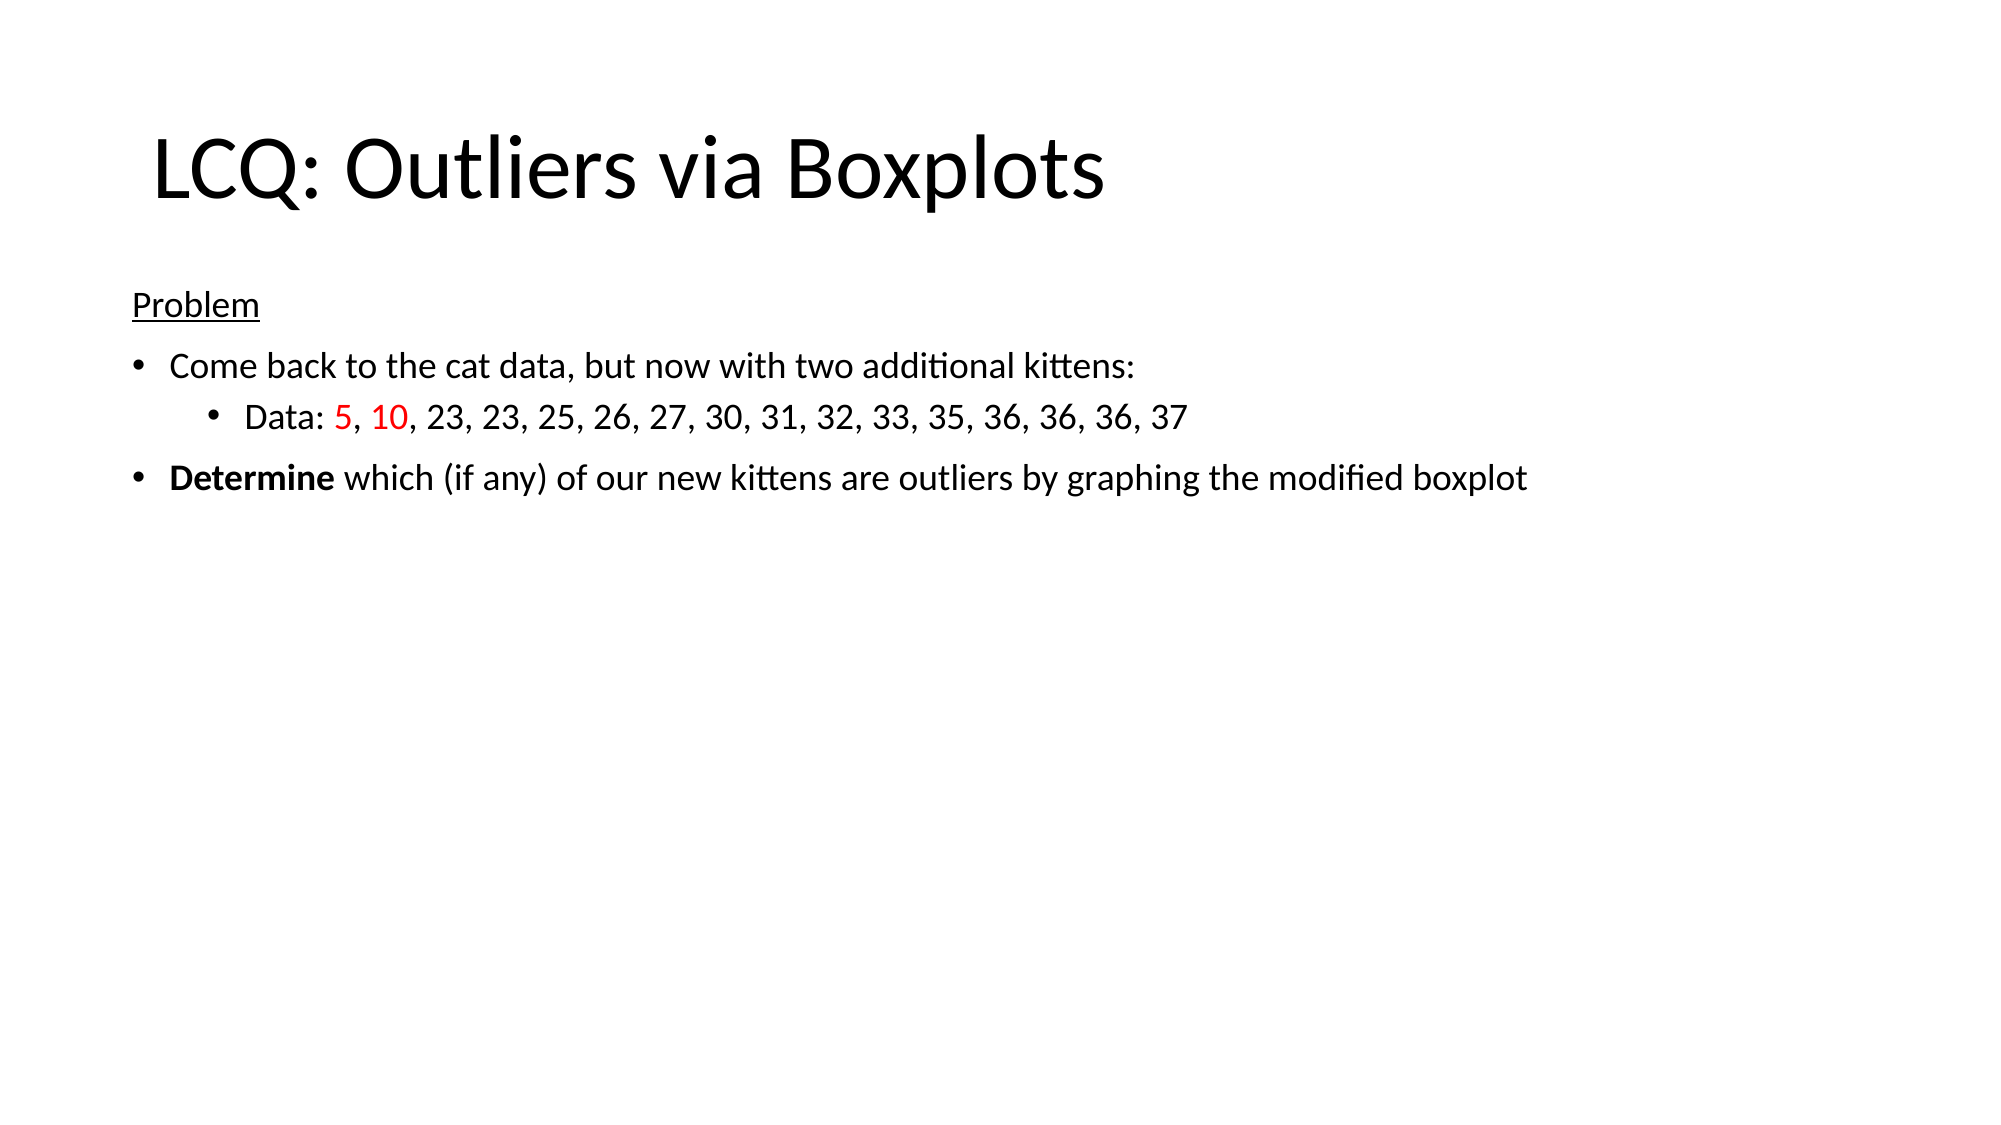

# LCQ: Outliers via Boxplots
Problem
Come back to the cat data, but now with two additional kittens:
Data: 5, 10, 23, 23, 25, 26, 27, 30, 31, 32, 33, 35, 36, 36, 36, 37
Determine which (if any) of our new kittens are outliers by graphing the modified boxplot